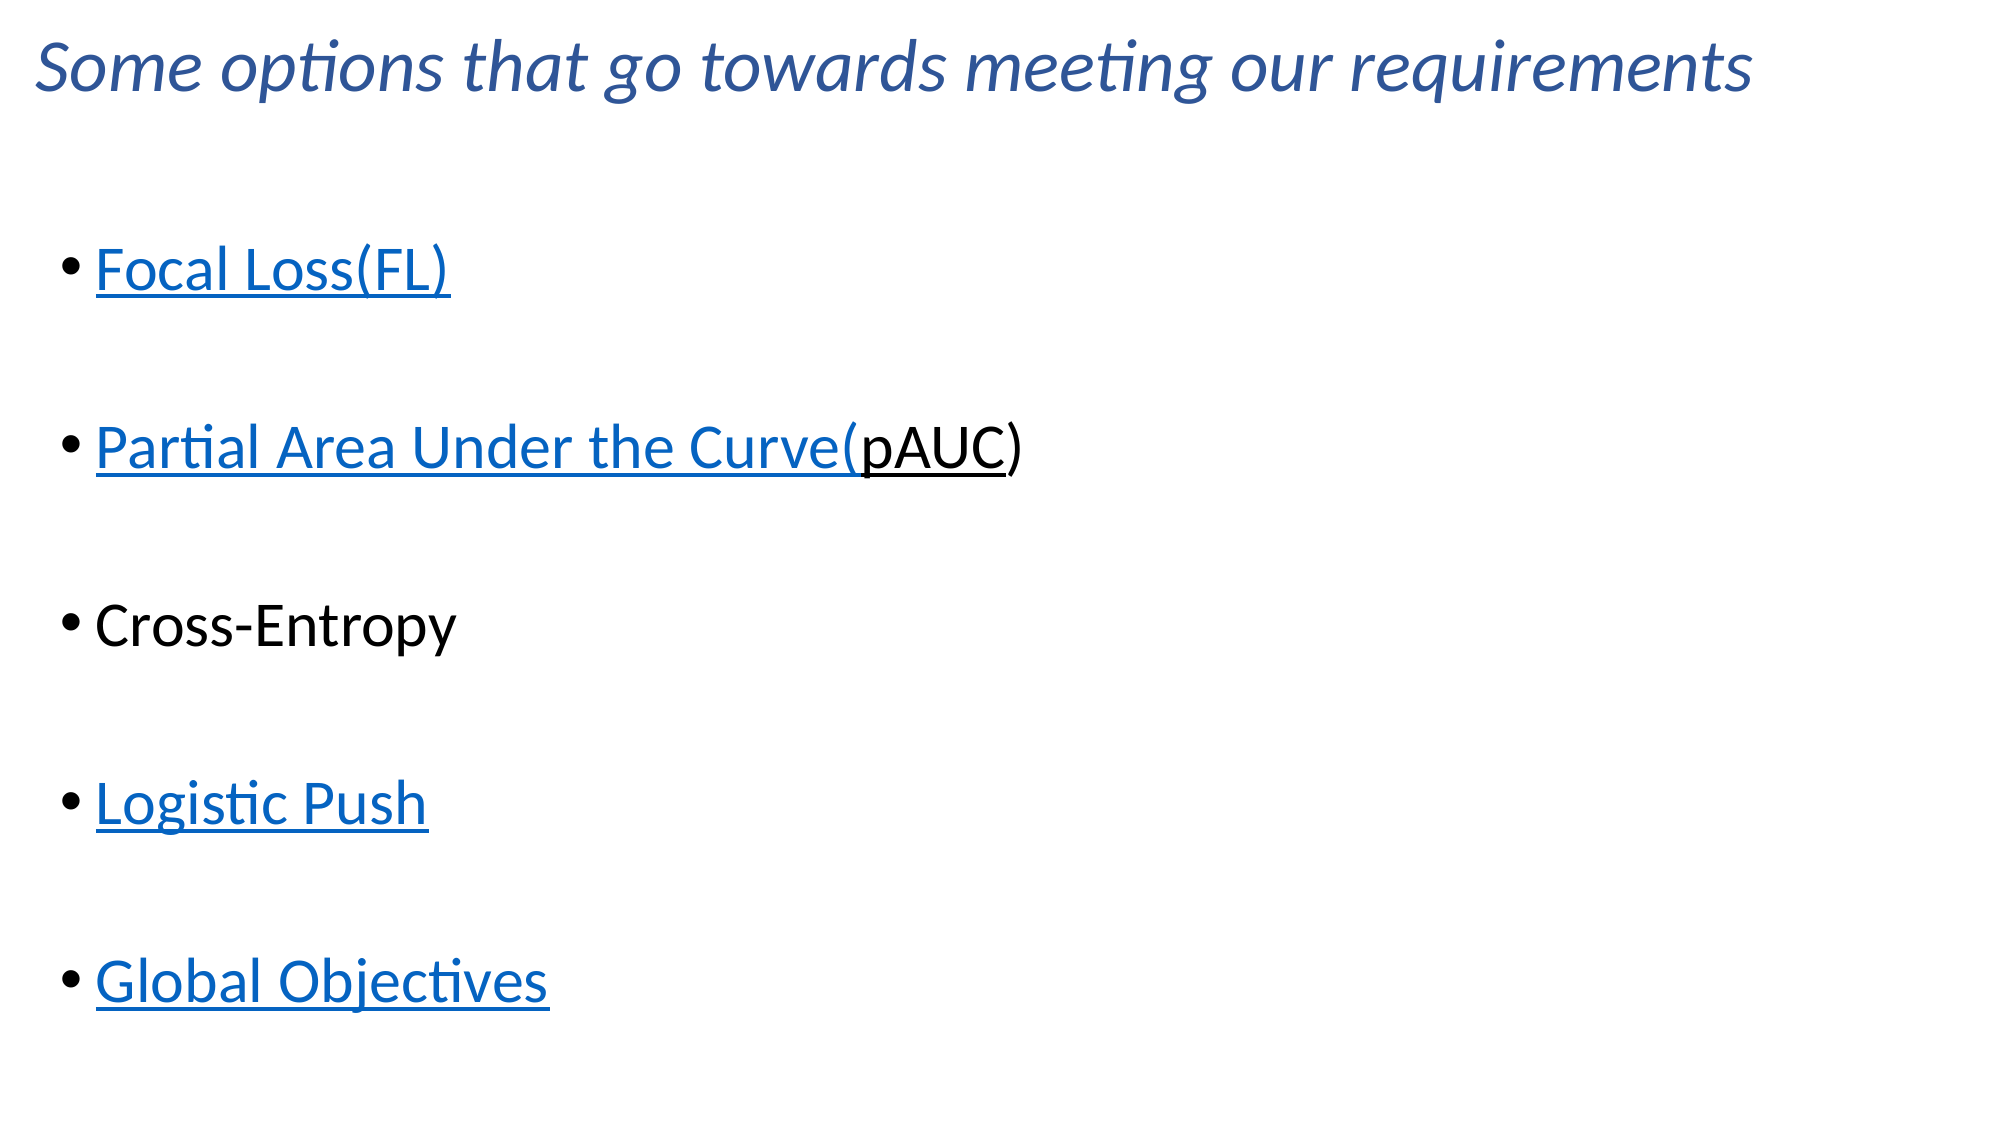

# Some options that go towards meeting our requirements

Focal Loss(FL)

Partial Area Under the Curve(pAUC)

Cross-Entropy

Logistic Push

Global Objectives